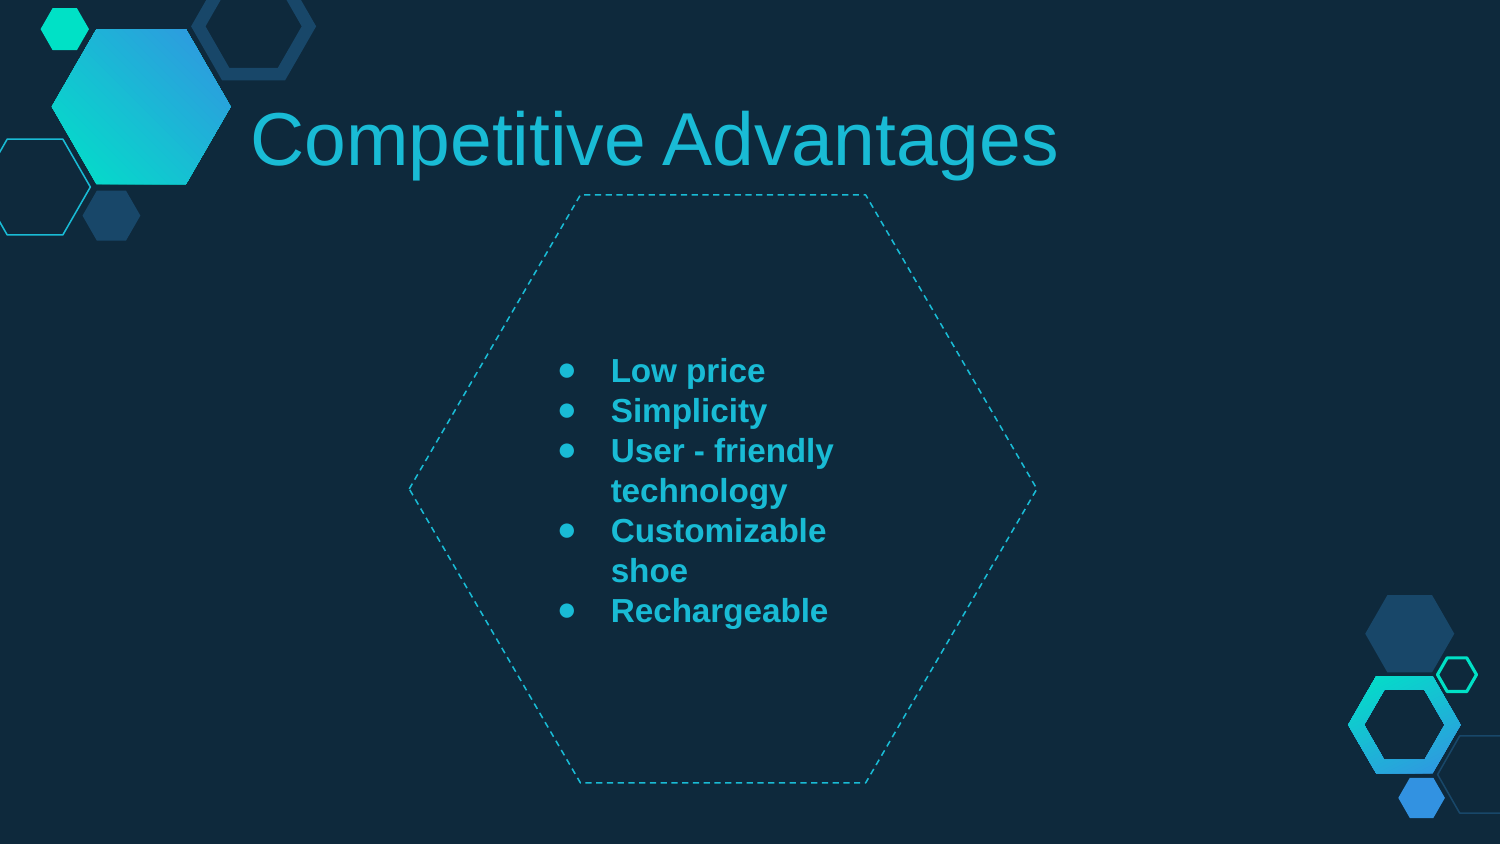

Competitive Advantages
Low price
Simplicity
User - friendly technology
Customizable shoe
Rechargeable